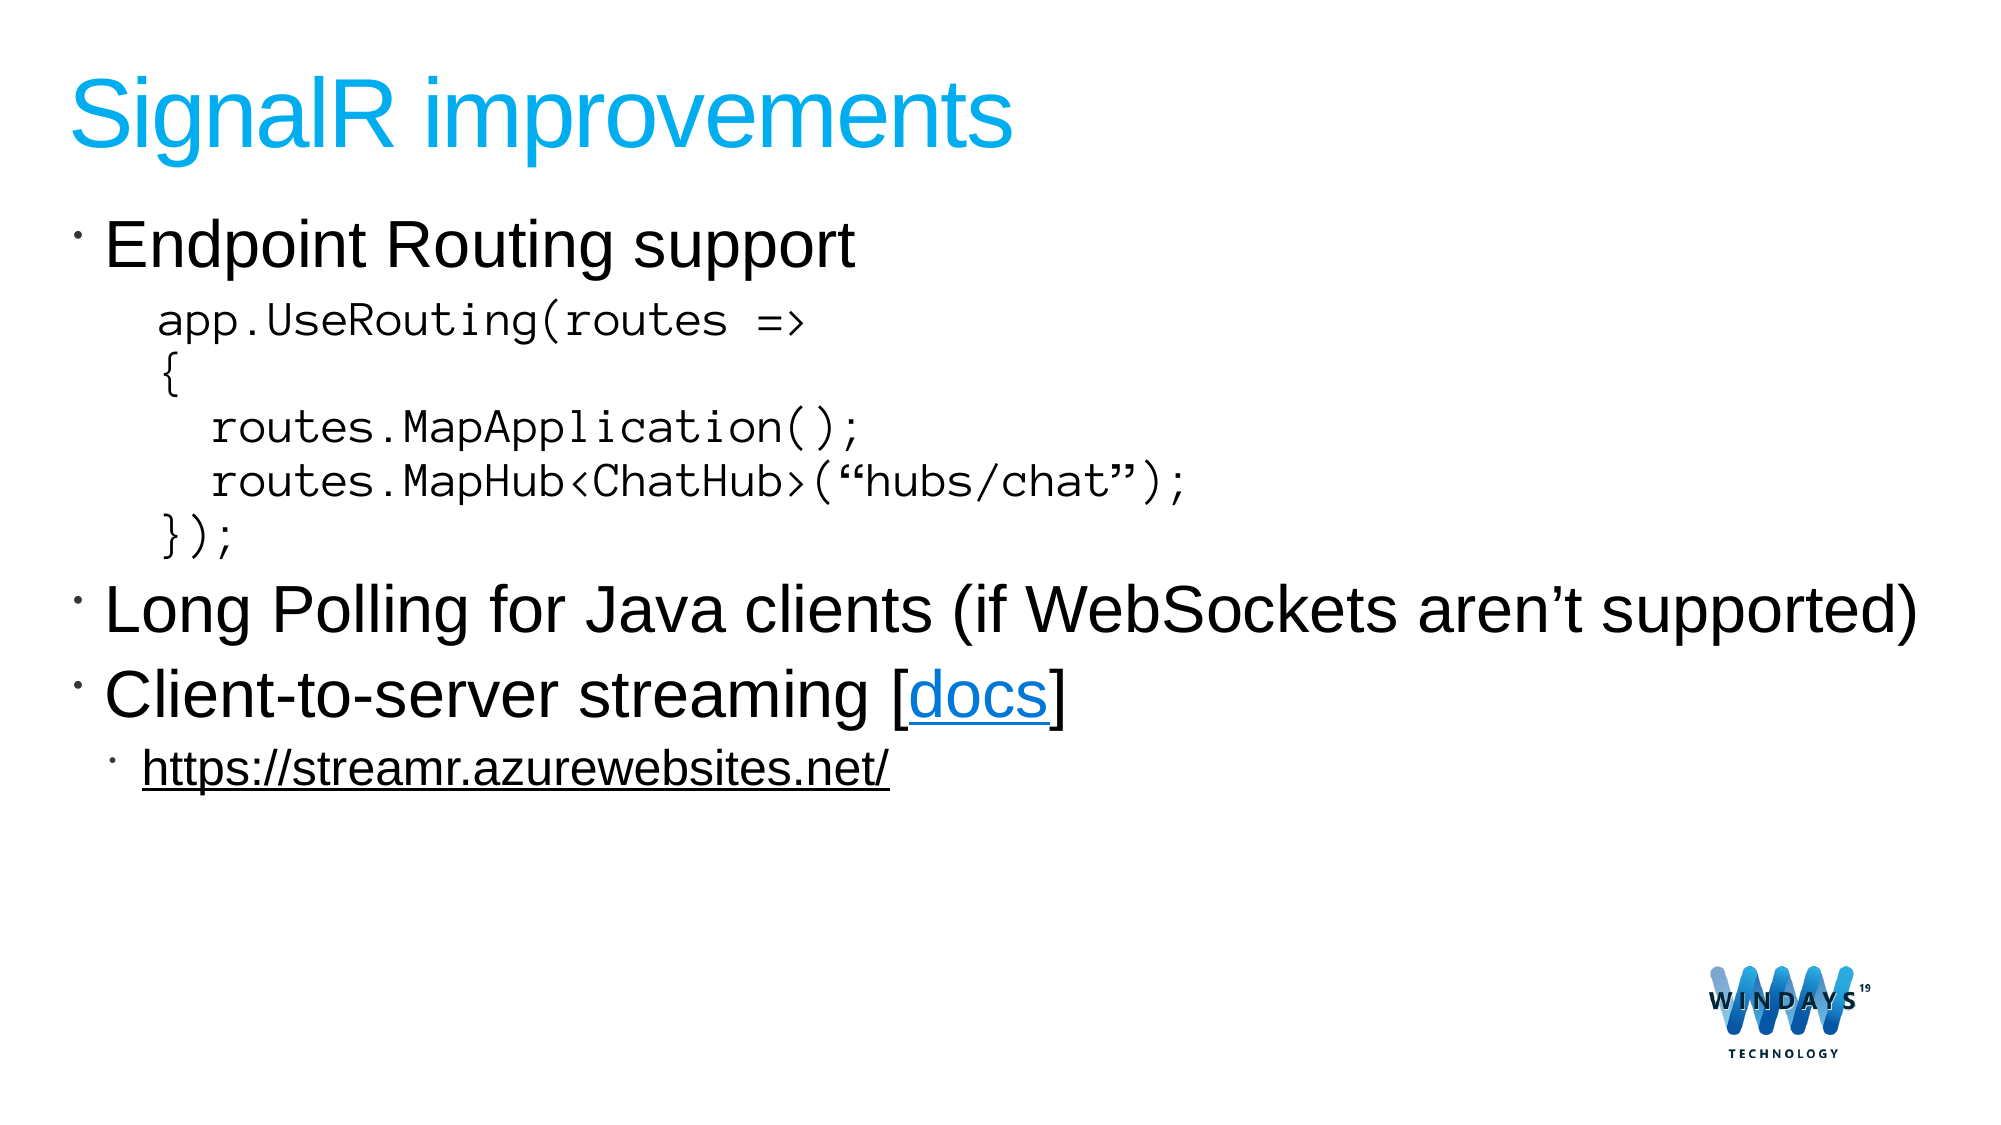

# SignalR improvements
Endpoint Routing support
  app.UseRouting(routes =>
  {
    routes.MapApplication();
    routes.MapHub<ChatHub>(“hubs/chat”);
  });
Long Polling for Java clients (if WebSockets aren’t supported)
Client-to-server streaming [docs]
https://streamr.azurewebsites.net/